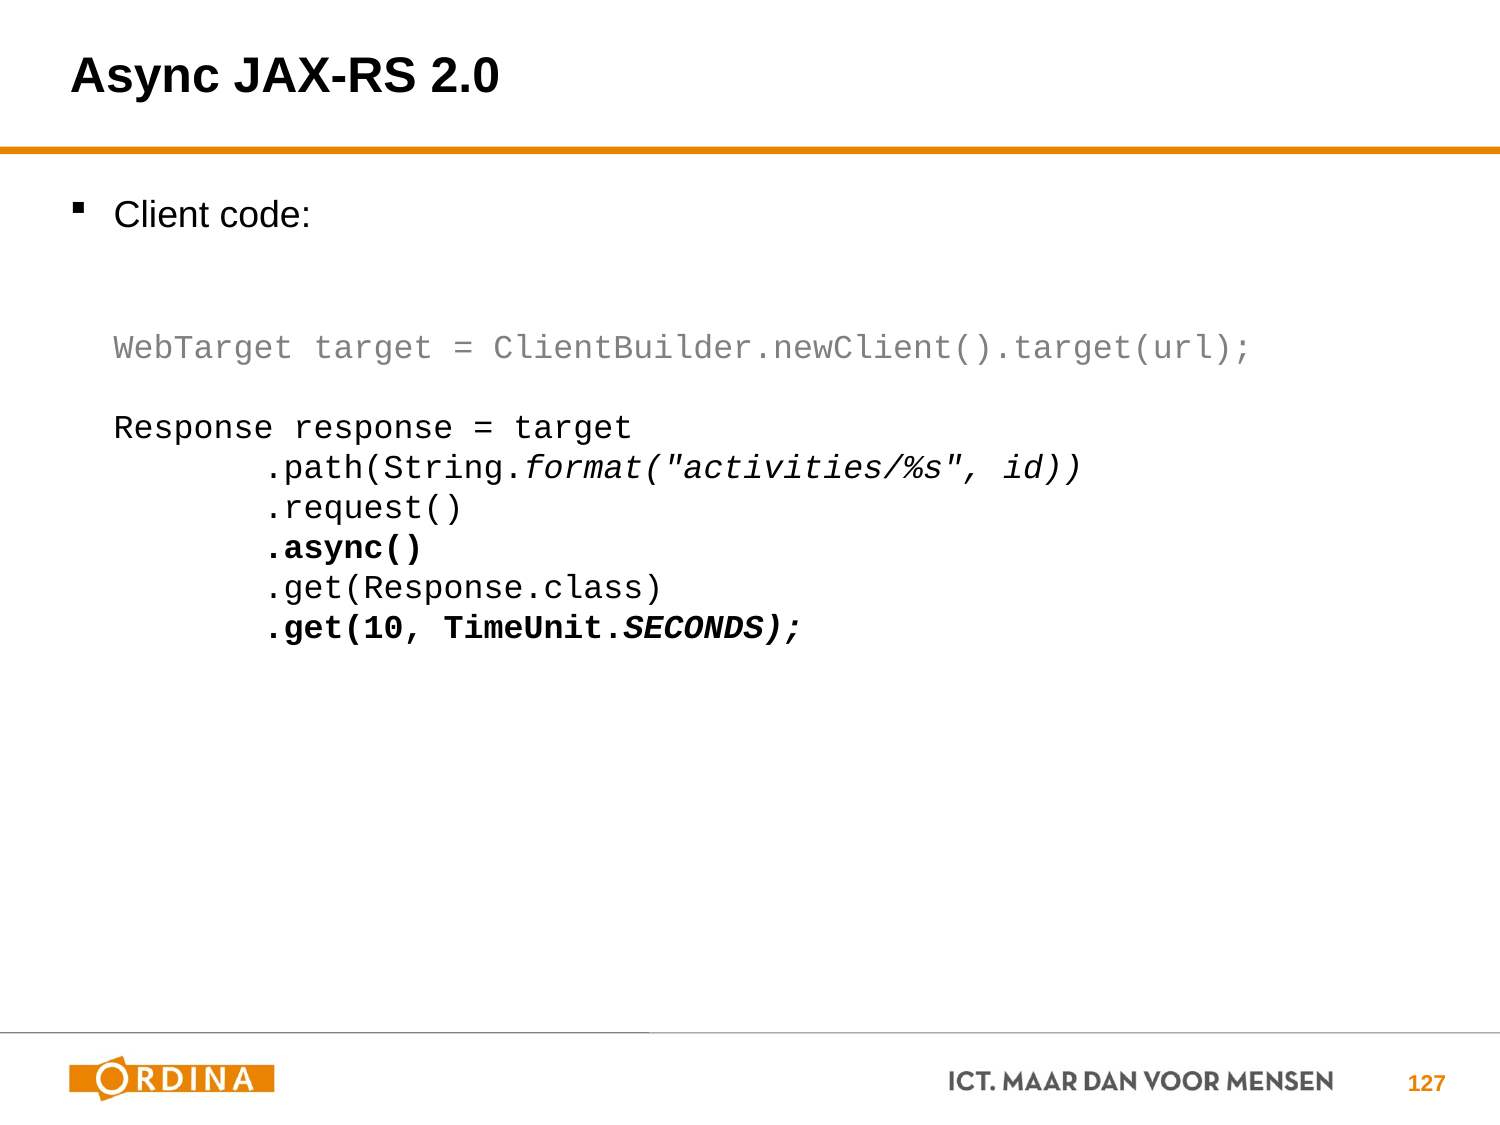

# Async JAX-RS 2.0
Client code:
WebTarget target = ClientBuilder.newClient().target(url);
Response response = target
	.path(String.format("activities/%s", id))
	.request()
	.async()
	.get(Response.class)
	.get(10, TimeUnit.SECONDS);

127